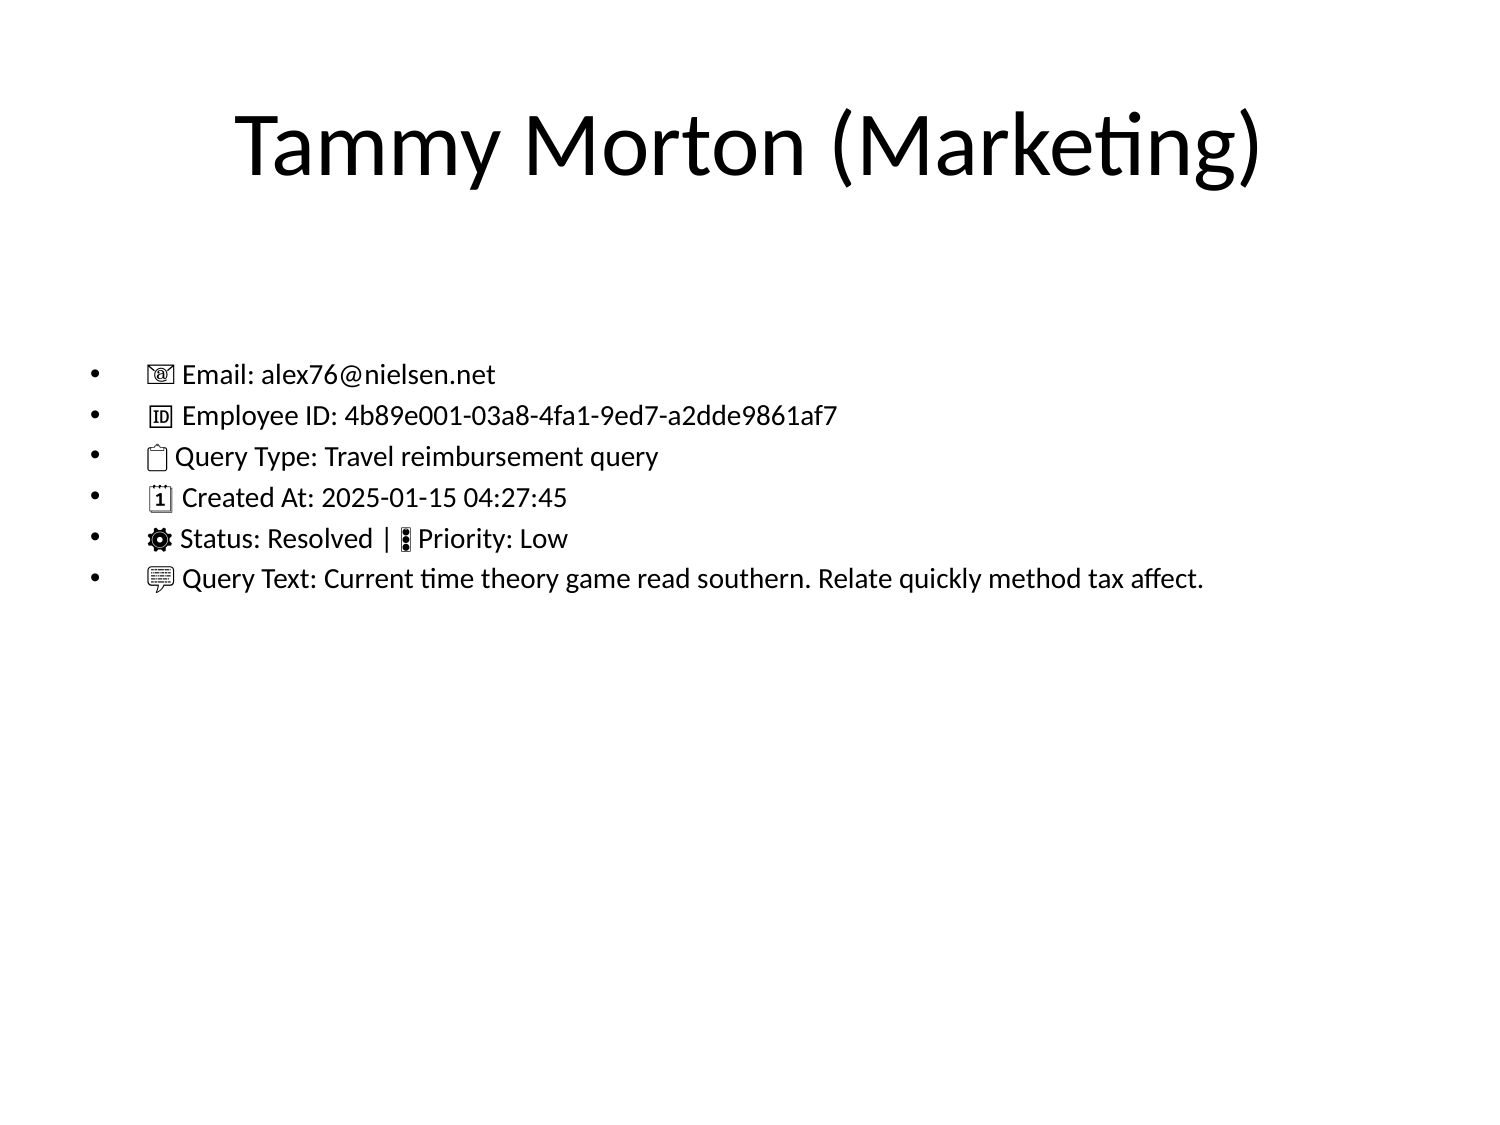

# Tammy Morton (Marketing)

📧 Email: alex76@nielsen.net
🆔 Employee ID: 4b89e001-03a8-4fa1-9ed7-a2dde9861af7
📋 Query Type: Travel reimbursement query
🗓 Created At: 2025-01-15 04:27:45
⚙ Status: Resolved | 🚦 Priority: Low
💬 Query Text: Current time theory game read southern. Relate quickly method tax affect.